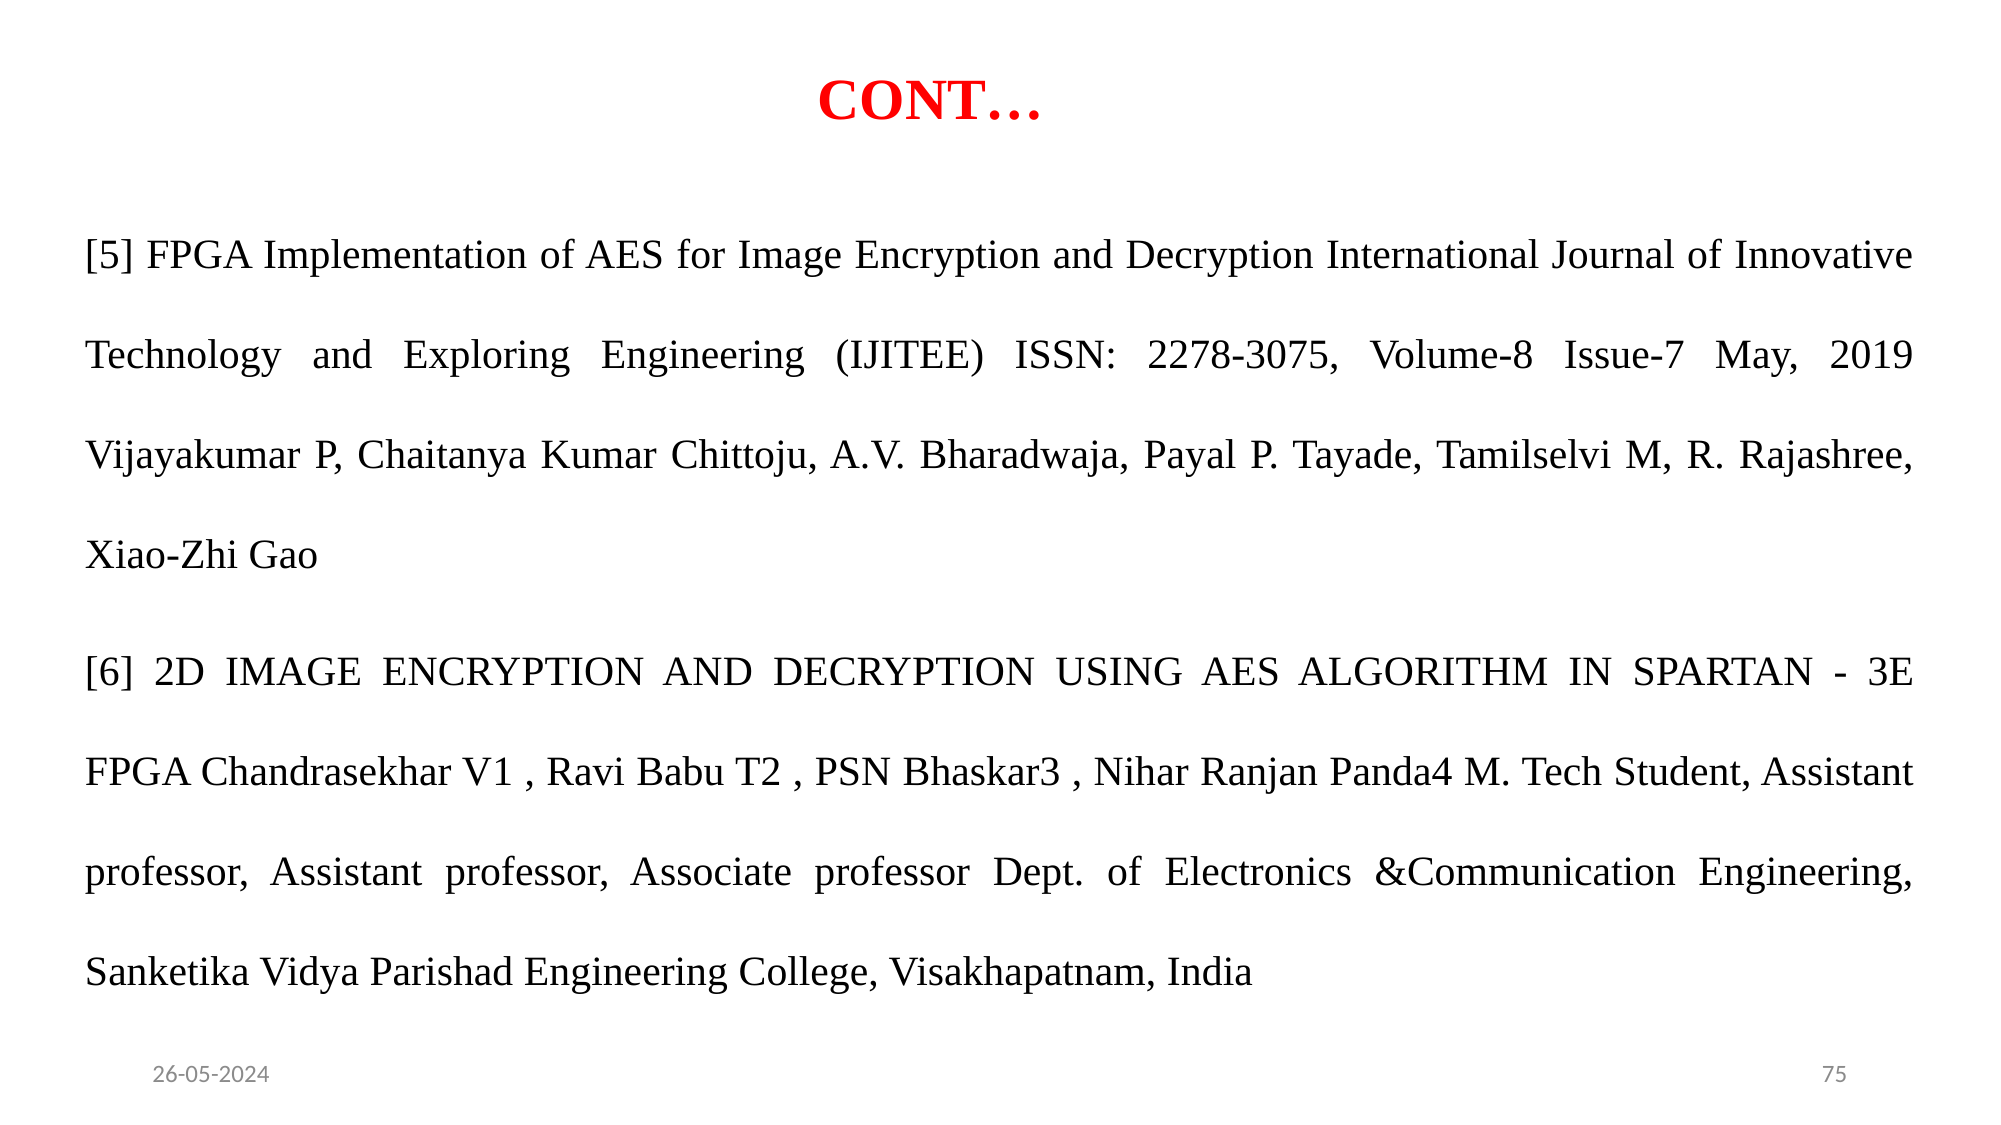

CONT…
[5] FPGA Implementation of AES for Image Encryption and Decryption International Journal of Innovative Technology and Exploring Engineering (IJITEE) ISSN: 2278-3075, Volume-8 Issue-7 May, 2019 Vijayakumar P, Chaitanya Kumar Chittoju, A.V. Bharadwaja, Payal P. Tayade, Tamilselvi M, R. Rajashree, Xiao-Zhi Gao
[6] 2D IMAGE ENCRYPTION AND DECRYPTION USING AES ALGORITHM IN SPARTAN - 3E FPGA Chandrasekhar V1 , Ravi Babu T2 , PSN Bhaskar3 , Nihar Ranjan Panda4 M. Tech Student, Assistant professor, Assistant professor, Associate professor Dept. of Electronics &Communication Engineering, Sanketika Vidya Parishad Engineering College, Visakhapatnam, India

26-05-2024
75